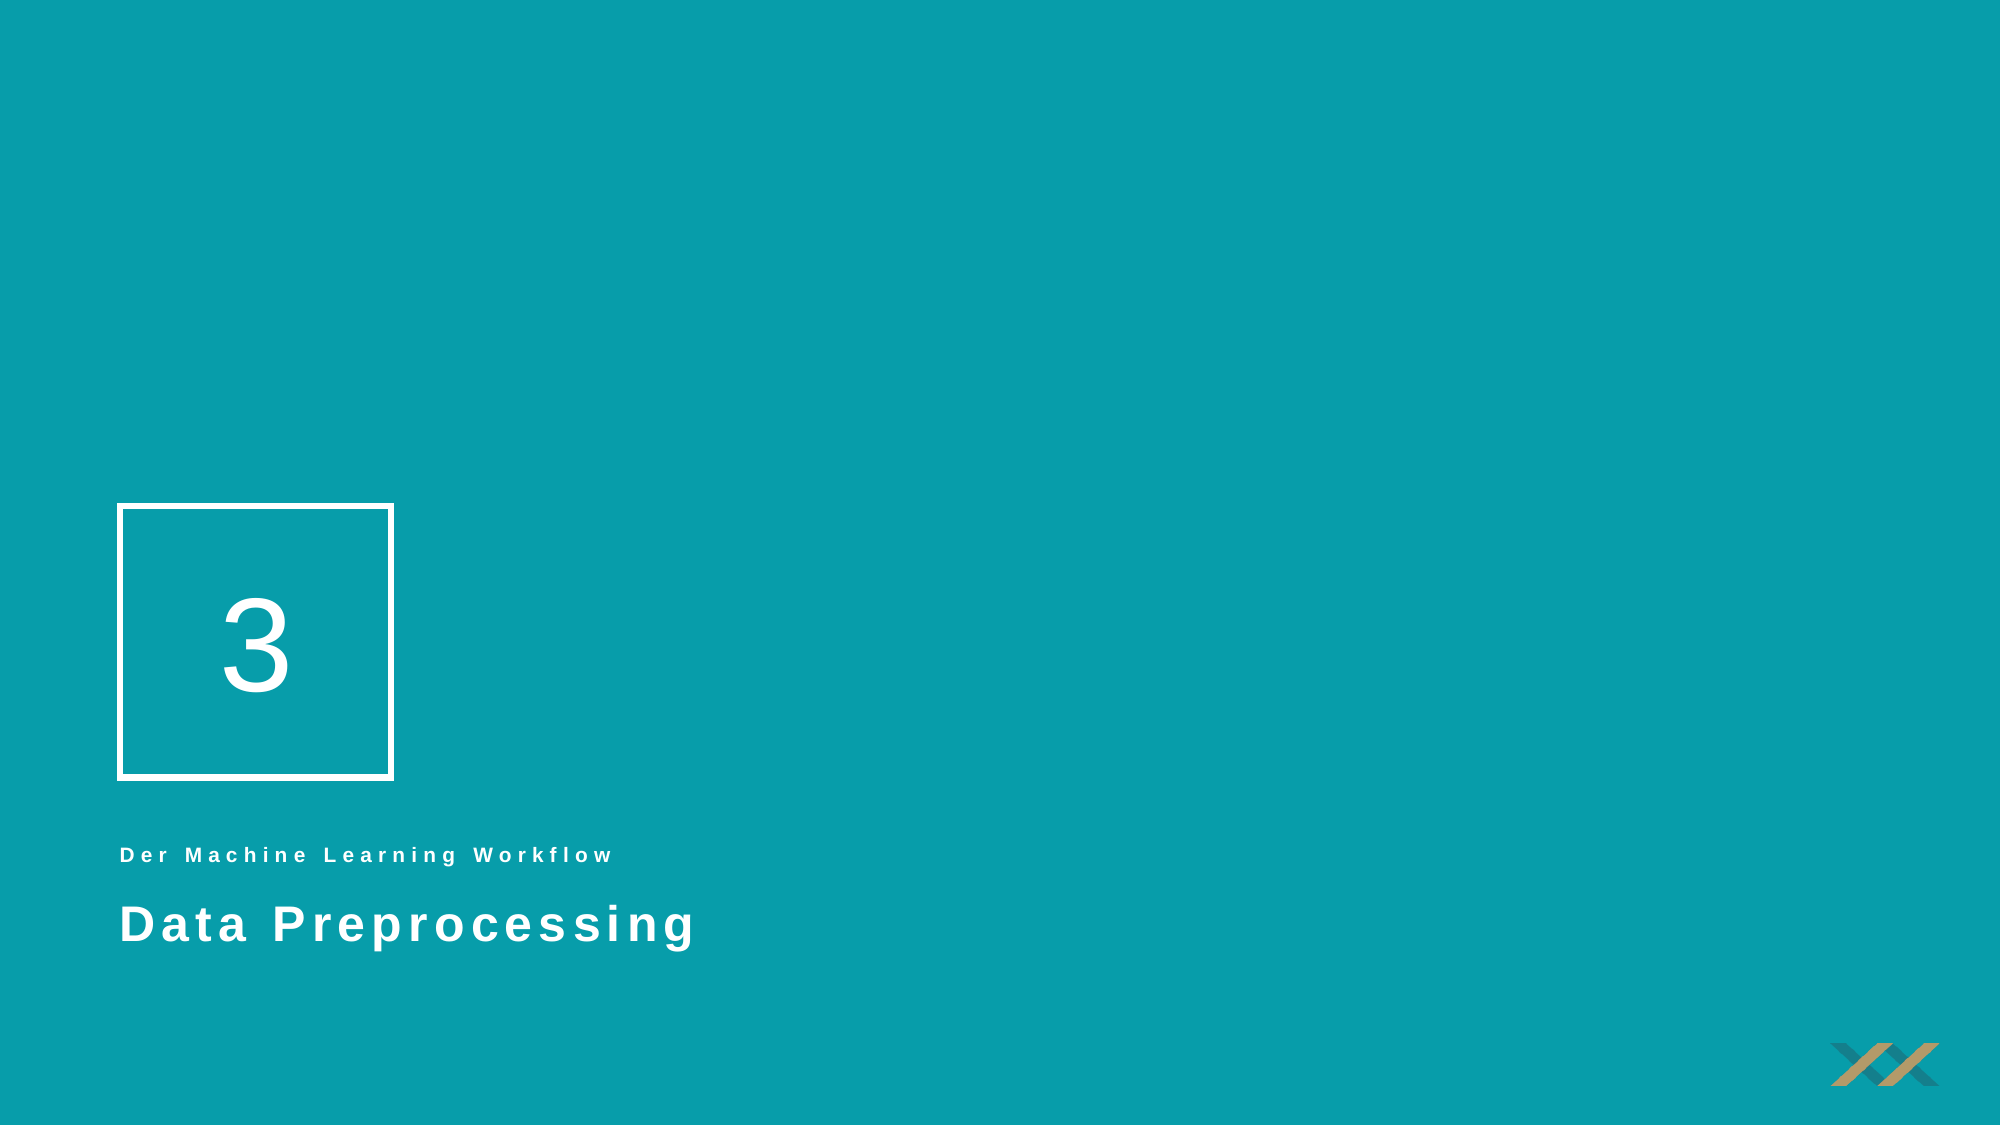

3
Der Machine Learning Workflow
Data Preprocessing